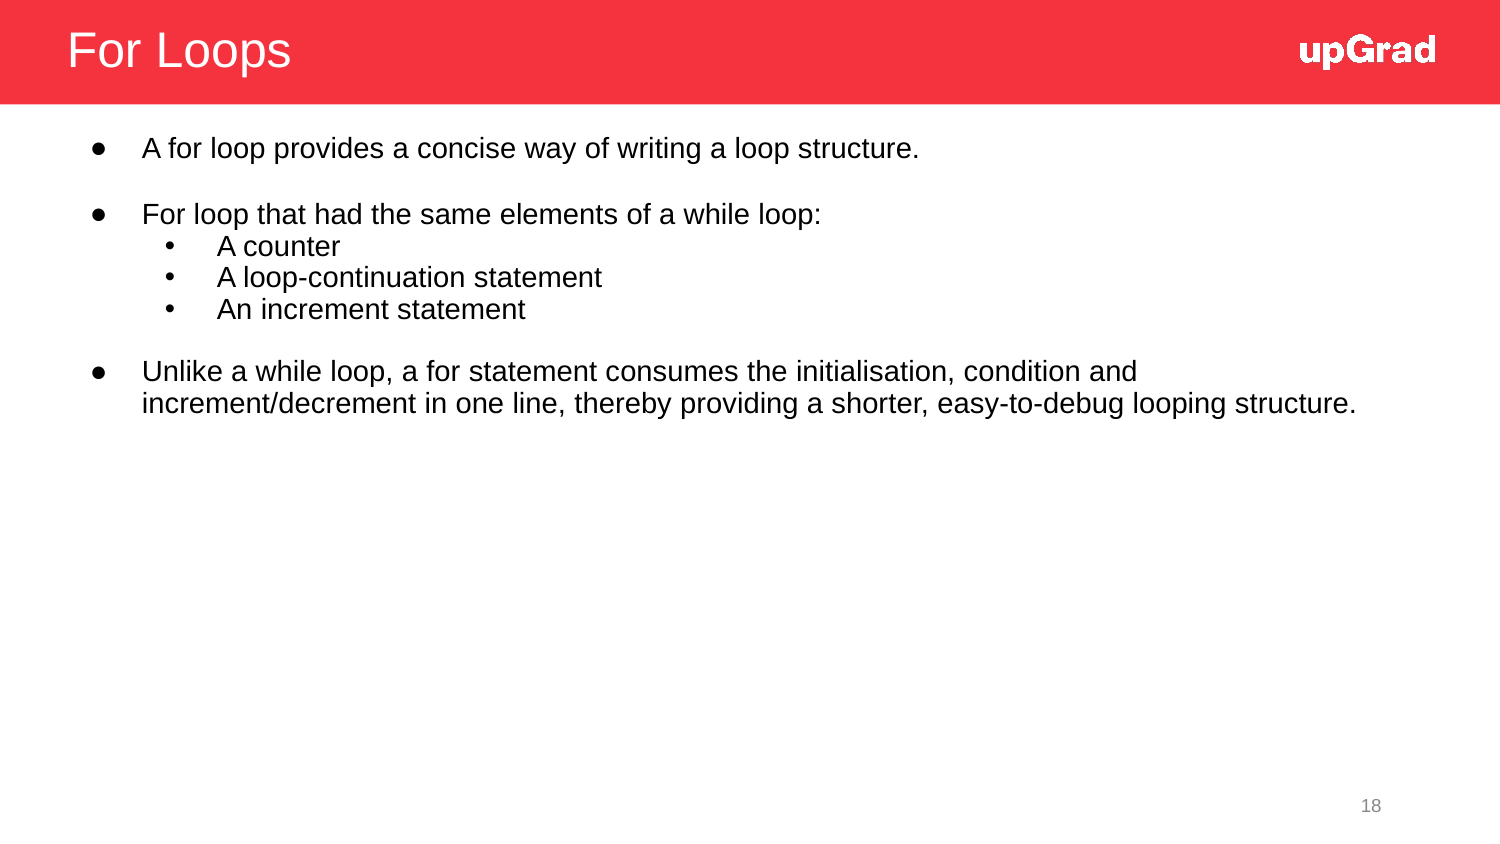

# For Loops
A for loop provides a concise way of writing a loop structure.
For loop that had the same elements of a while loop:
A counter
A loop-continuation statement
An increment statement

Unlike a while loop, a for statement consumes the initialisation, condition and increment/decrement in one line, thereby providing a shorter, easy-to-debug looping structure.

18